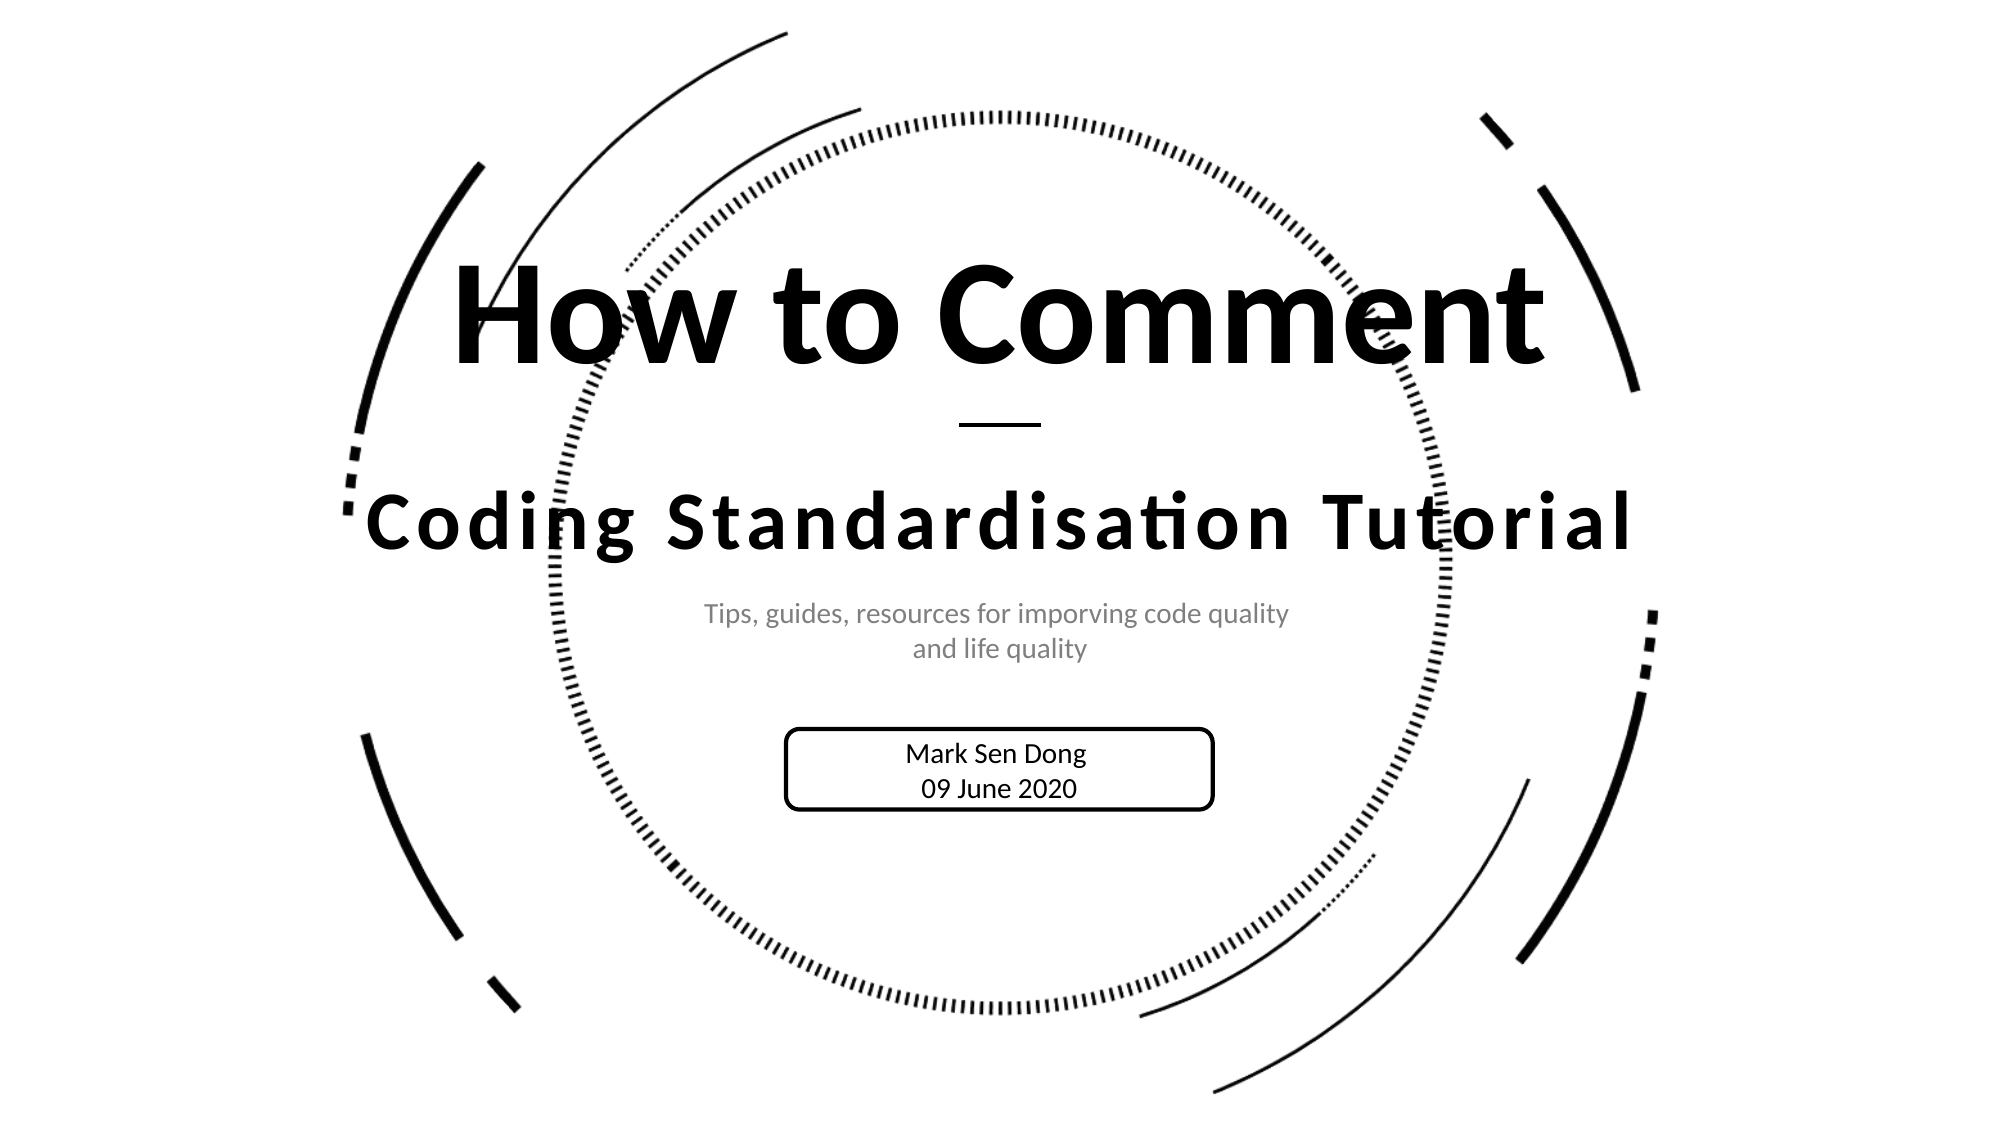

How to Comment
Coding Standardisation Tutorial
Tips, guides, resources for imporving code quality
and life quality
Mark Sen Dong
09 June 2020